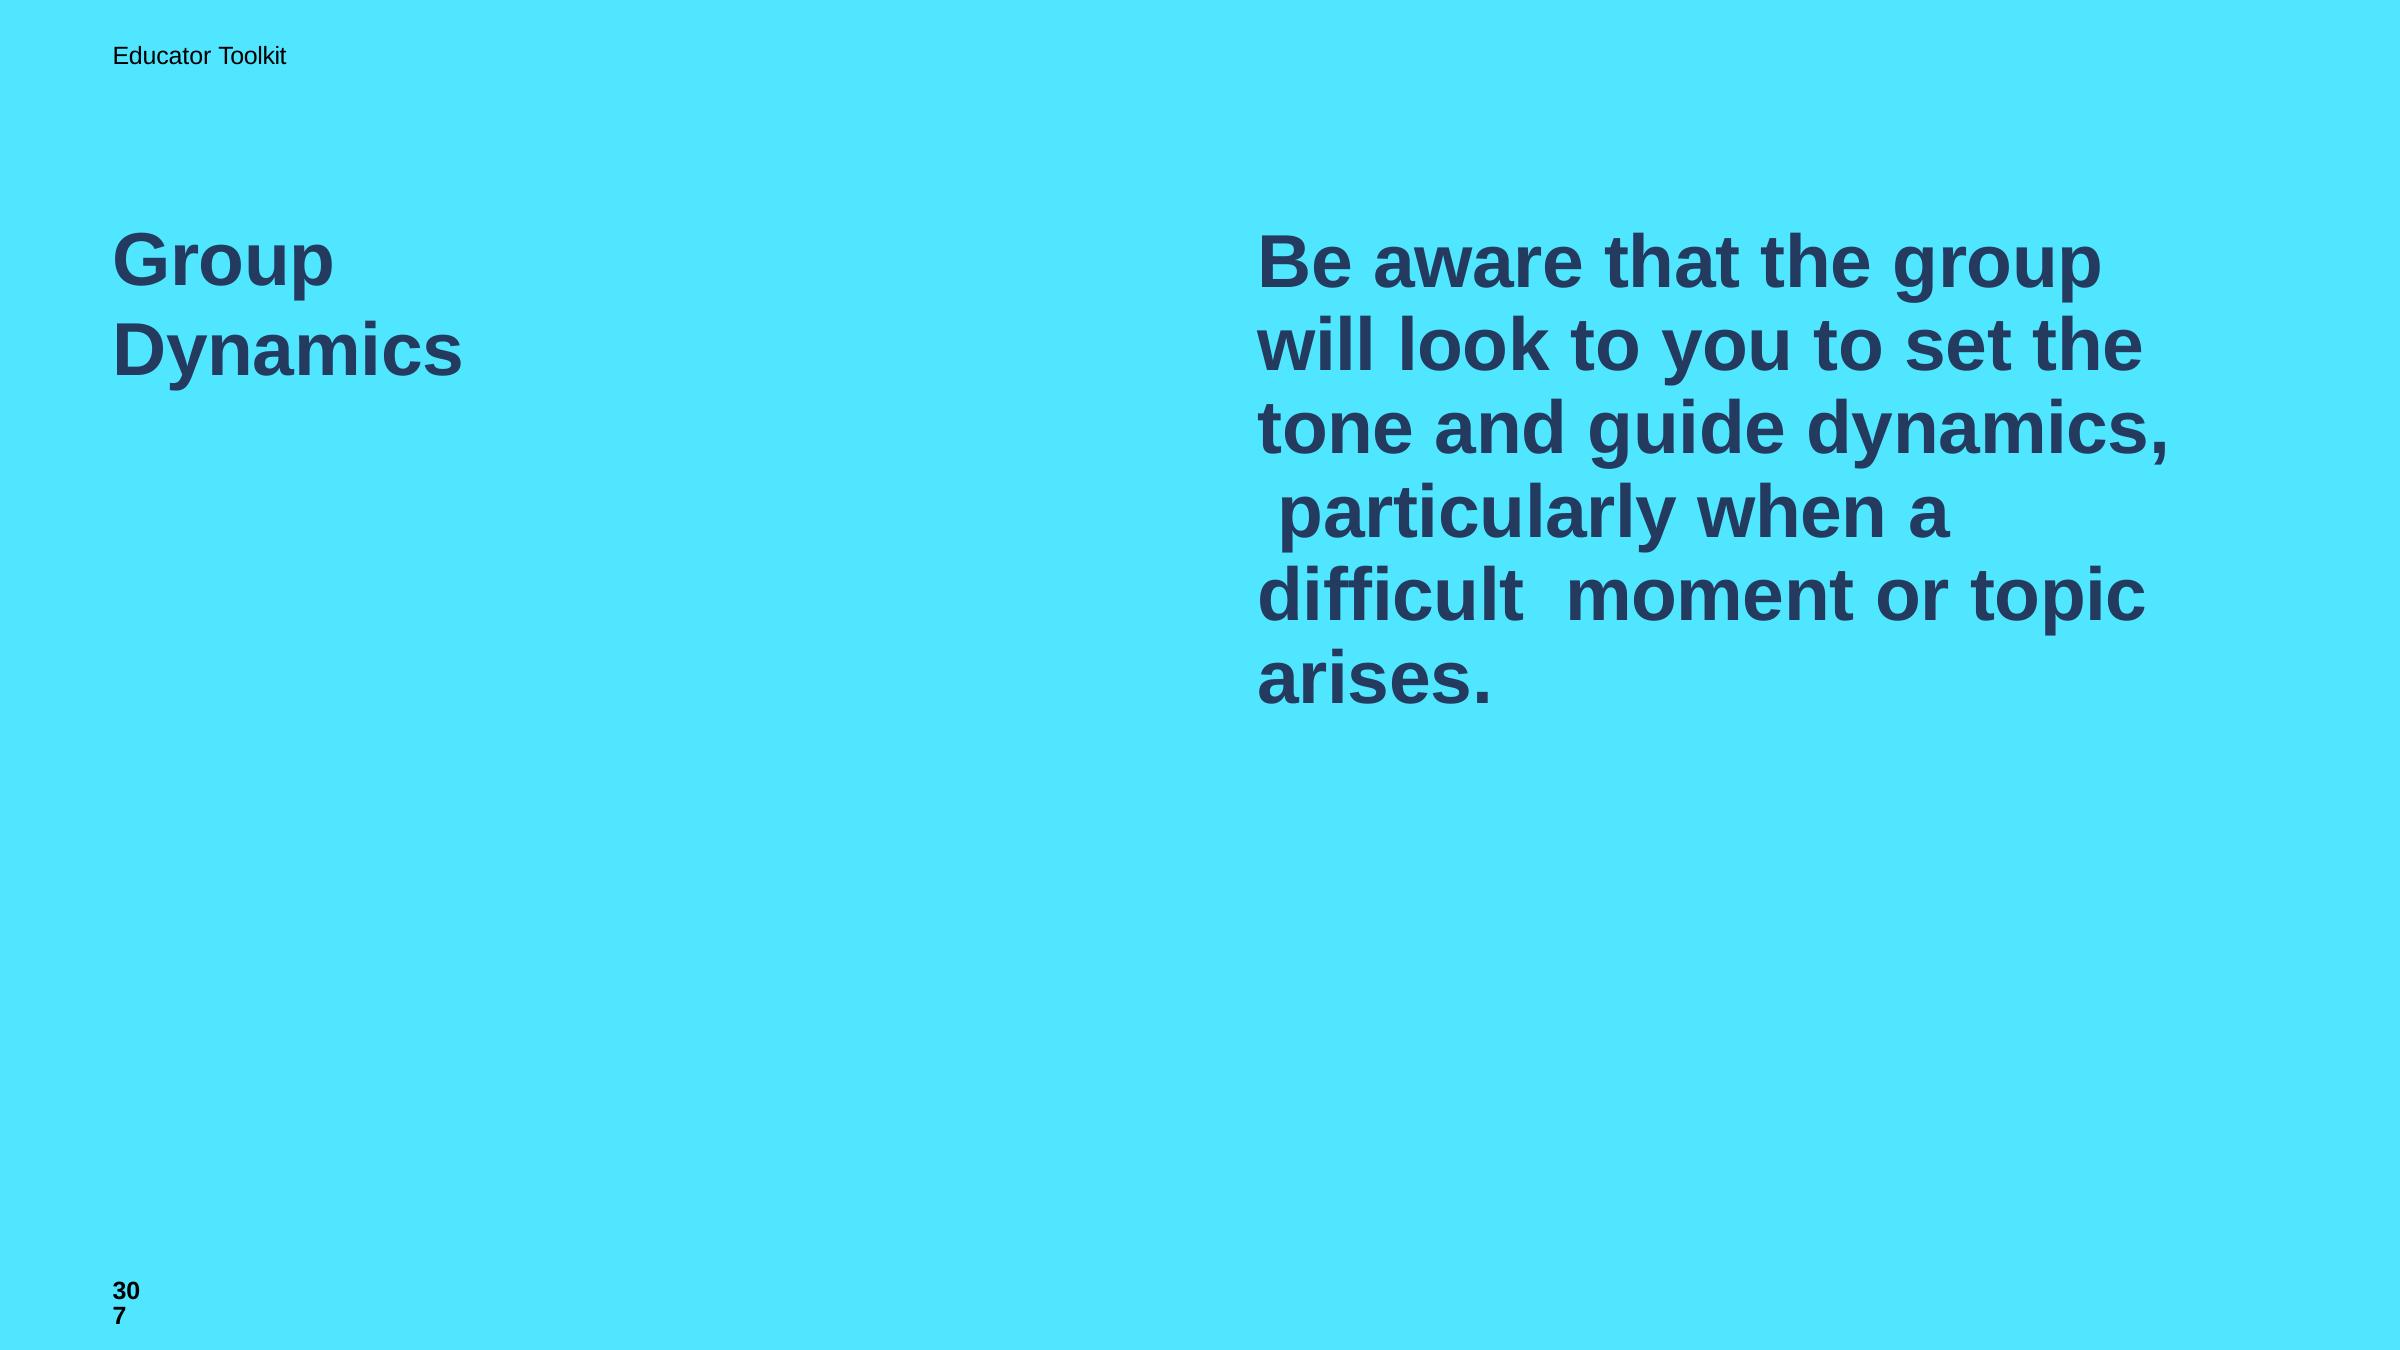

Educator Toolkit
# Group Dynamics
Be aware that the group  will look to you to set the  tone and guide dynamics,  particularly when a difficult  moment or topic arises.
307